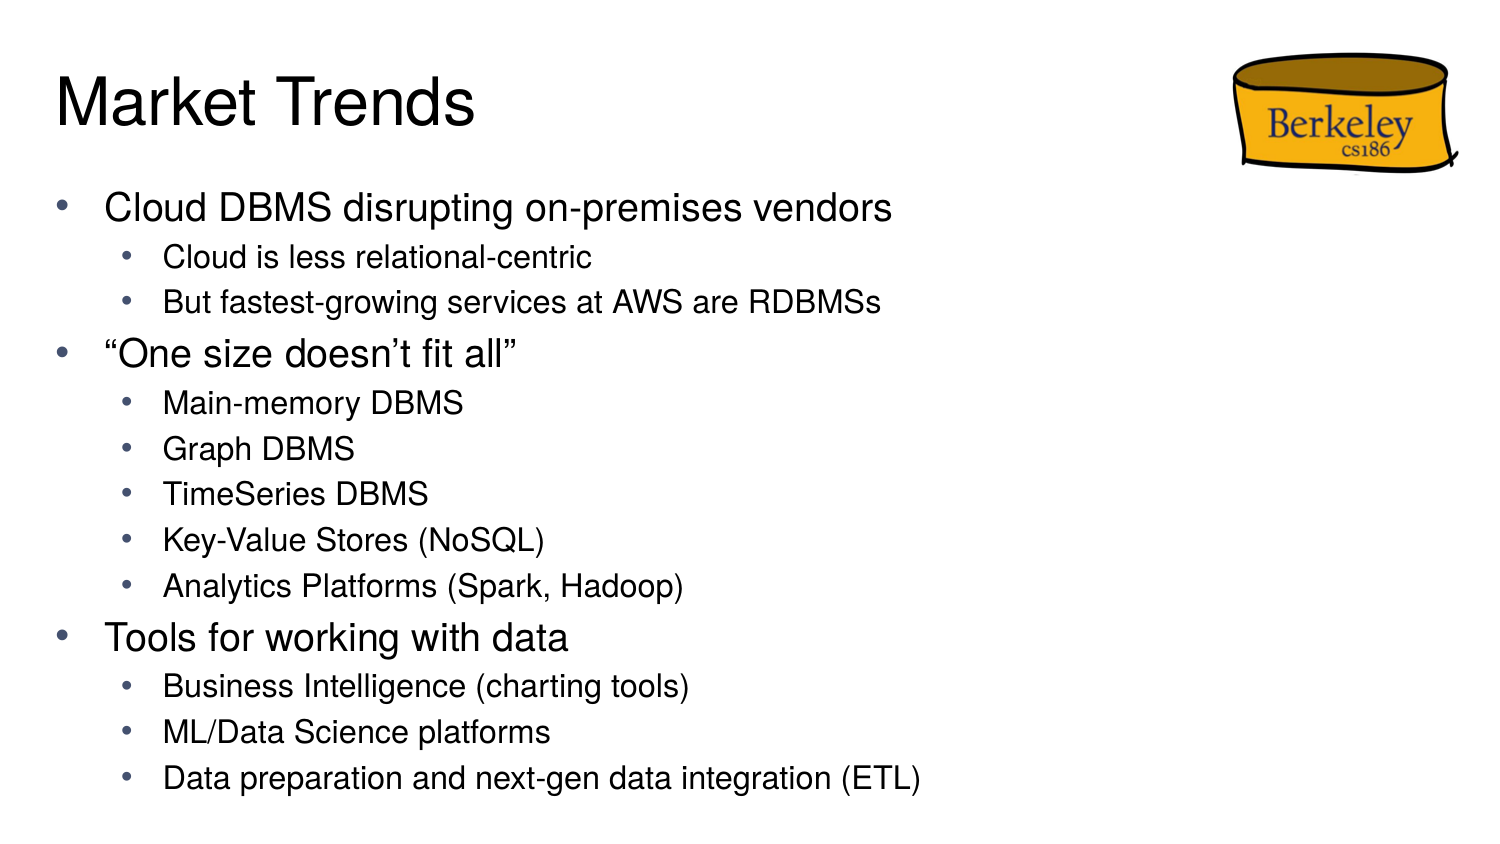

# Market Trends
Cloud DBMS disrupting on-premises vendors
Cloud is less relational-centric
But fastest-growing services at AWS are RDBMSs
“One size doesn’t fit all”
Main-memory DBMS
Graph DBMS
TimeSeries DBMS
Key-Value Stores (NoSQL)
Analytics Platforms (Spark, Hadoop)
Tools for working with data
Business Intelligence (charting tools)
ML/Data Science platforms
Data preparation and next-gen data integration (ETL)